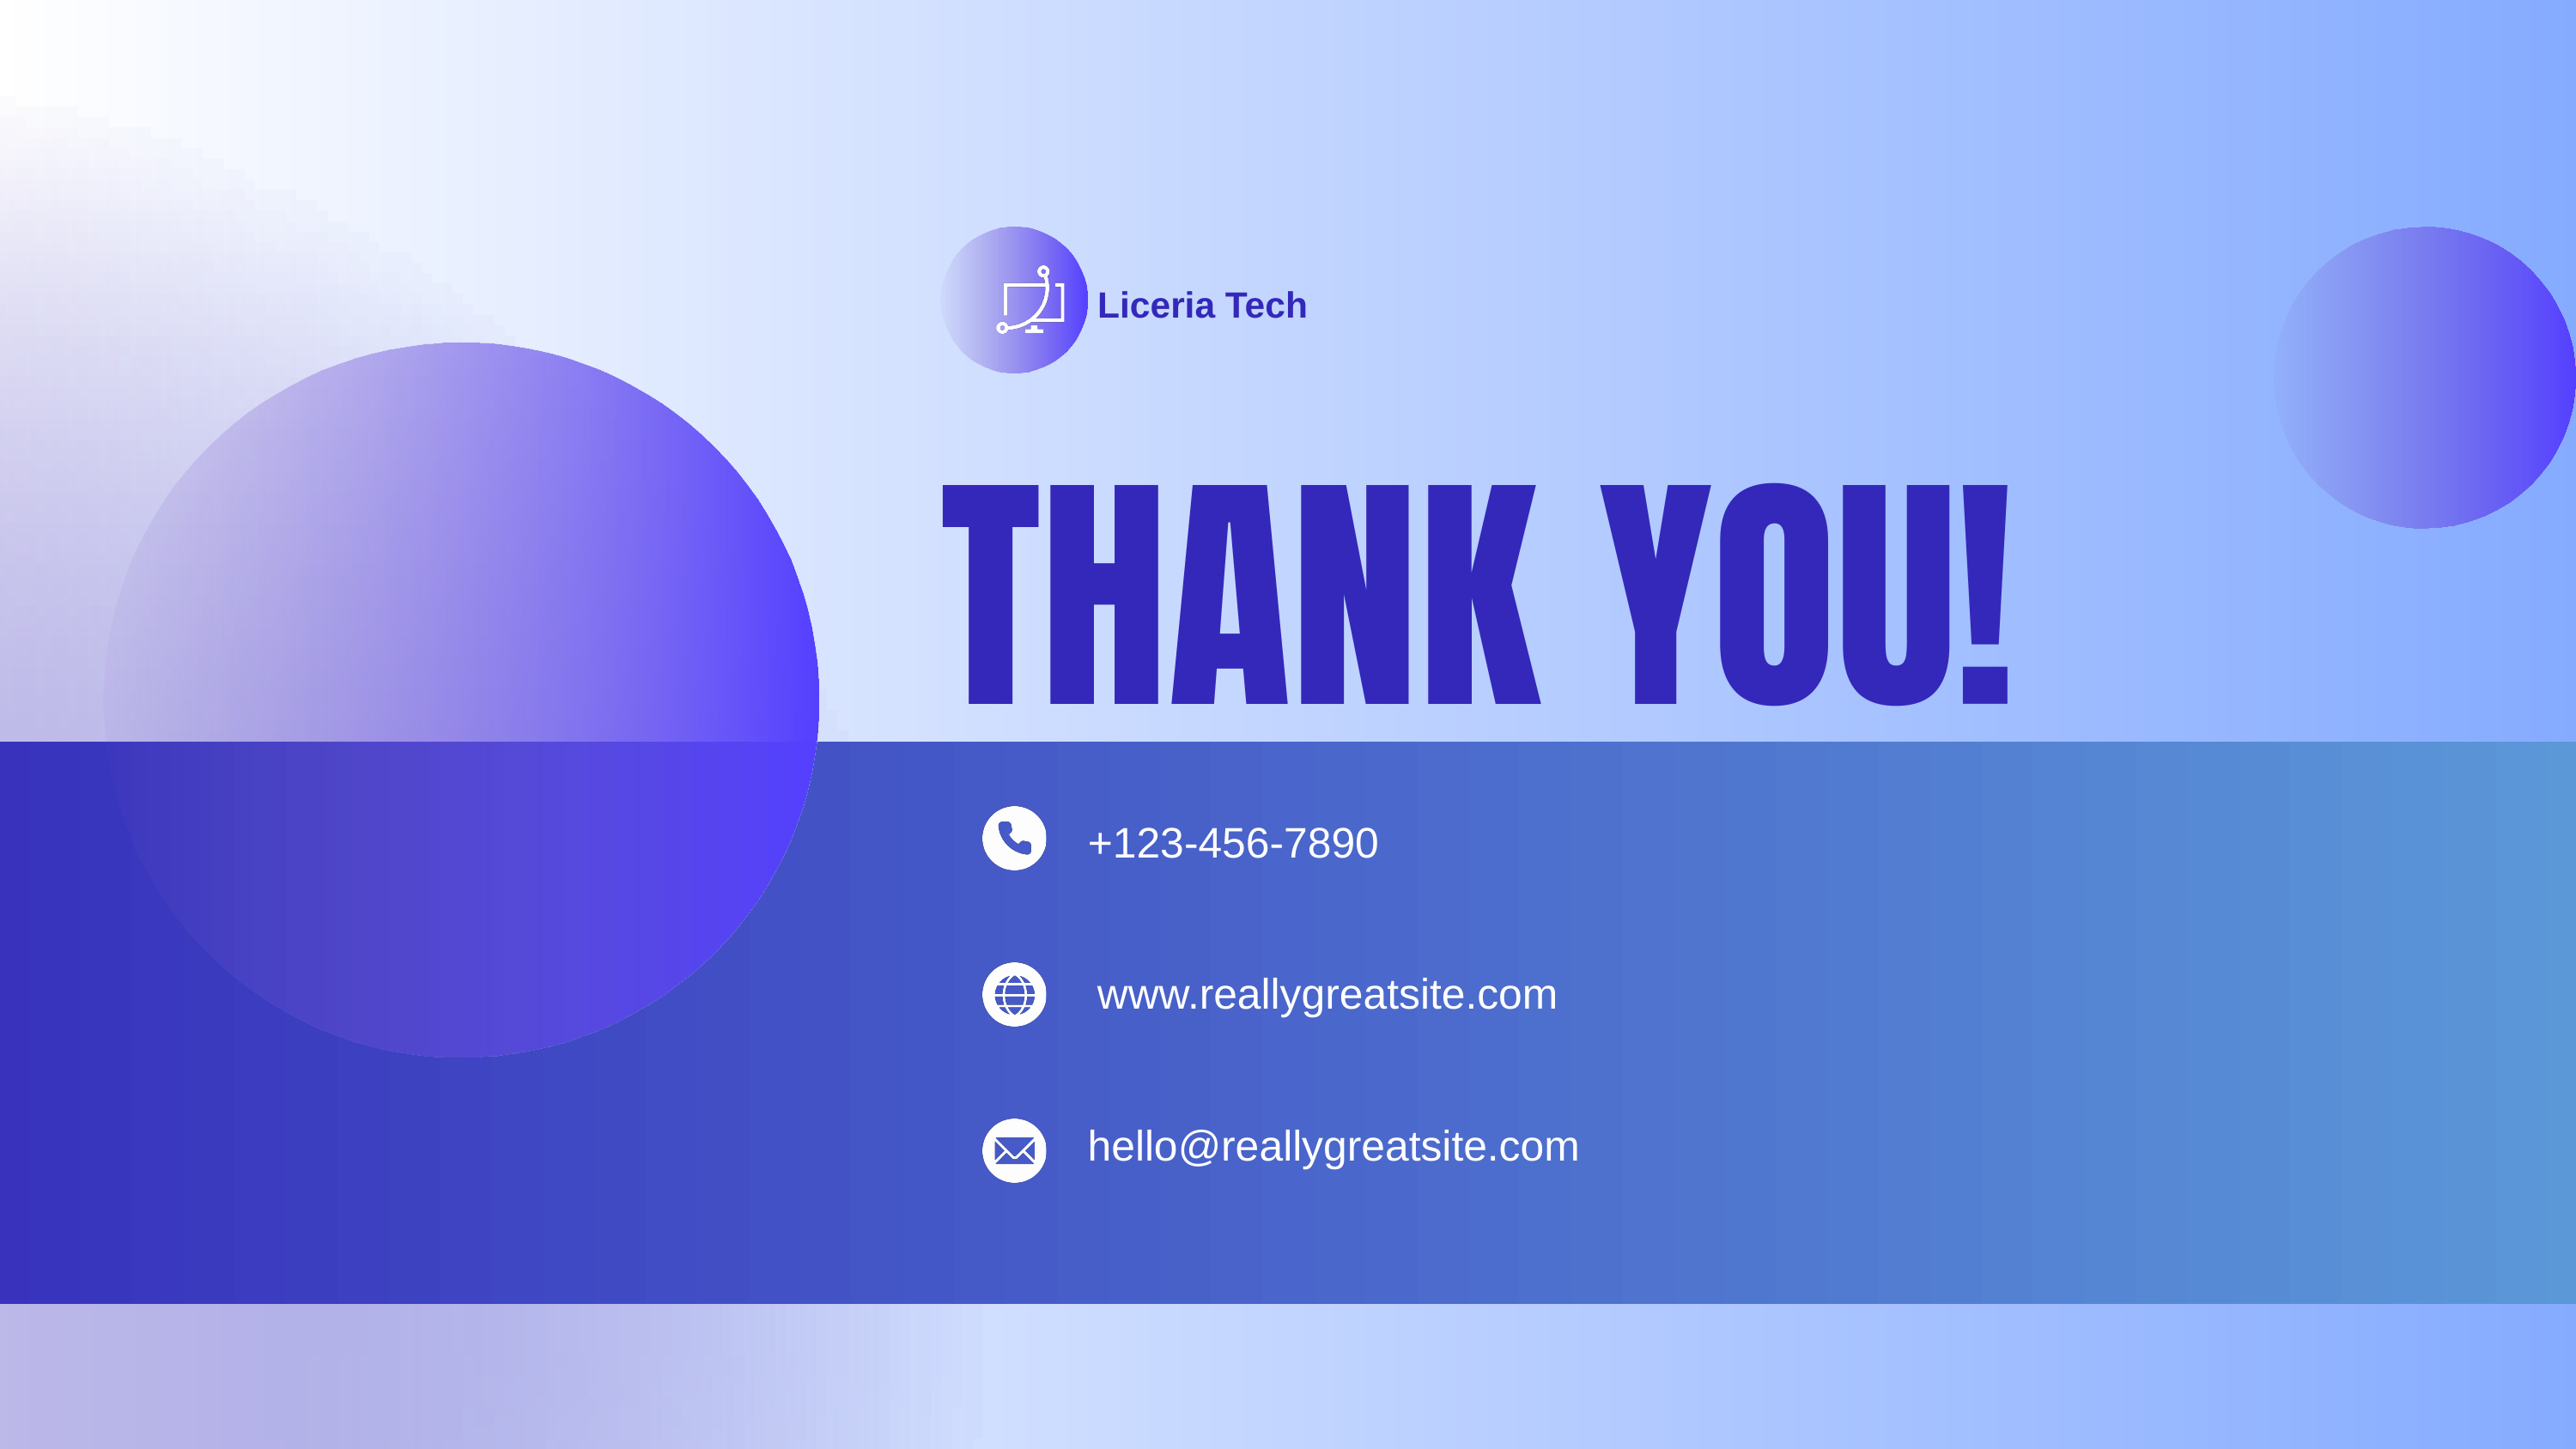

Liceria Tech

THANK YOU!

+123-456-7890
www.reallygreatsite.com

hello@reallygreatsite.com